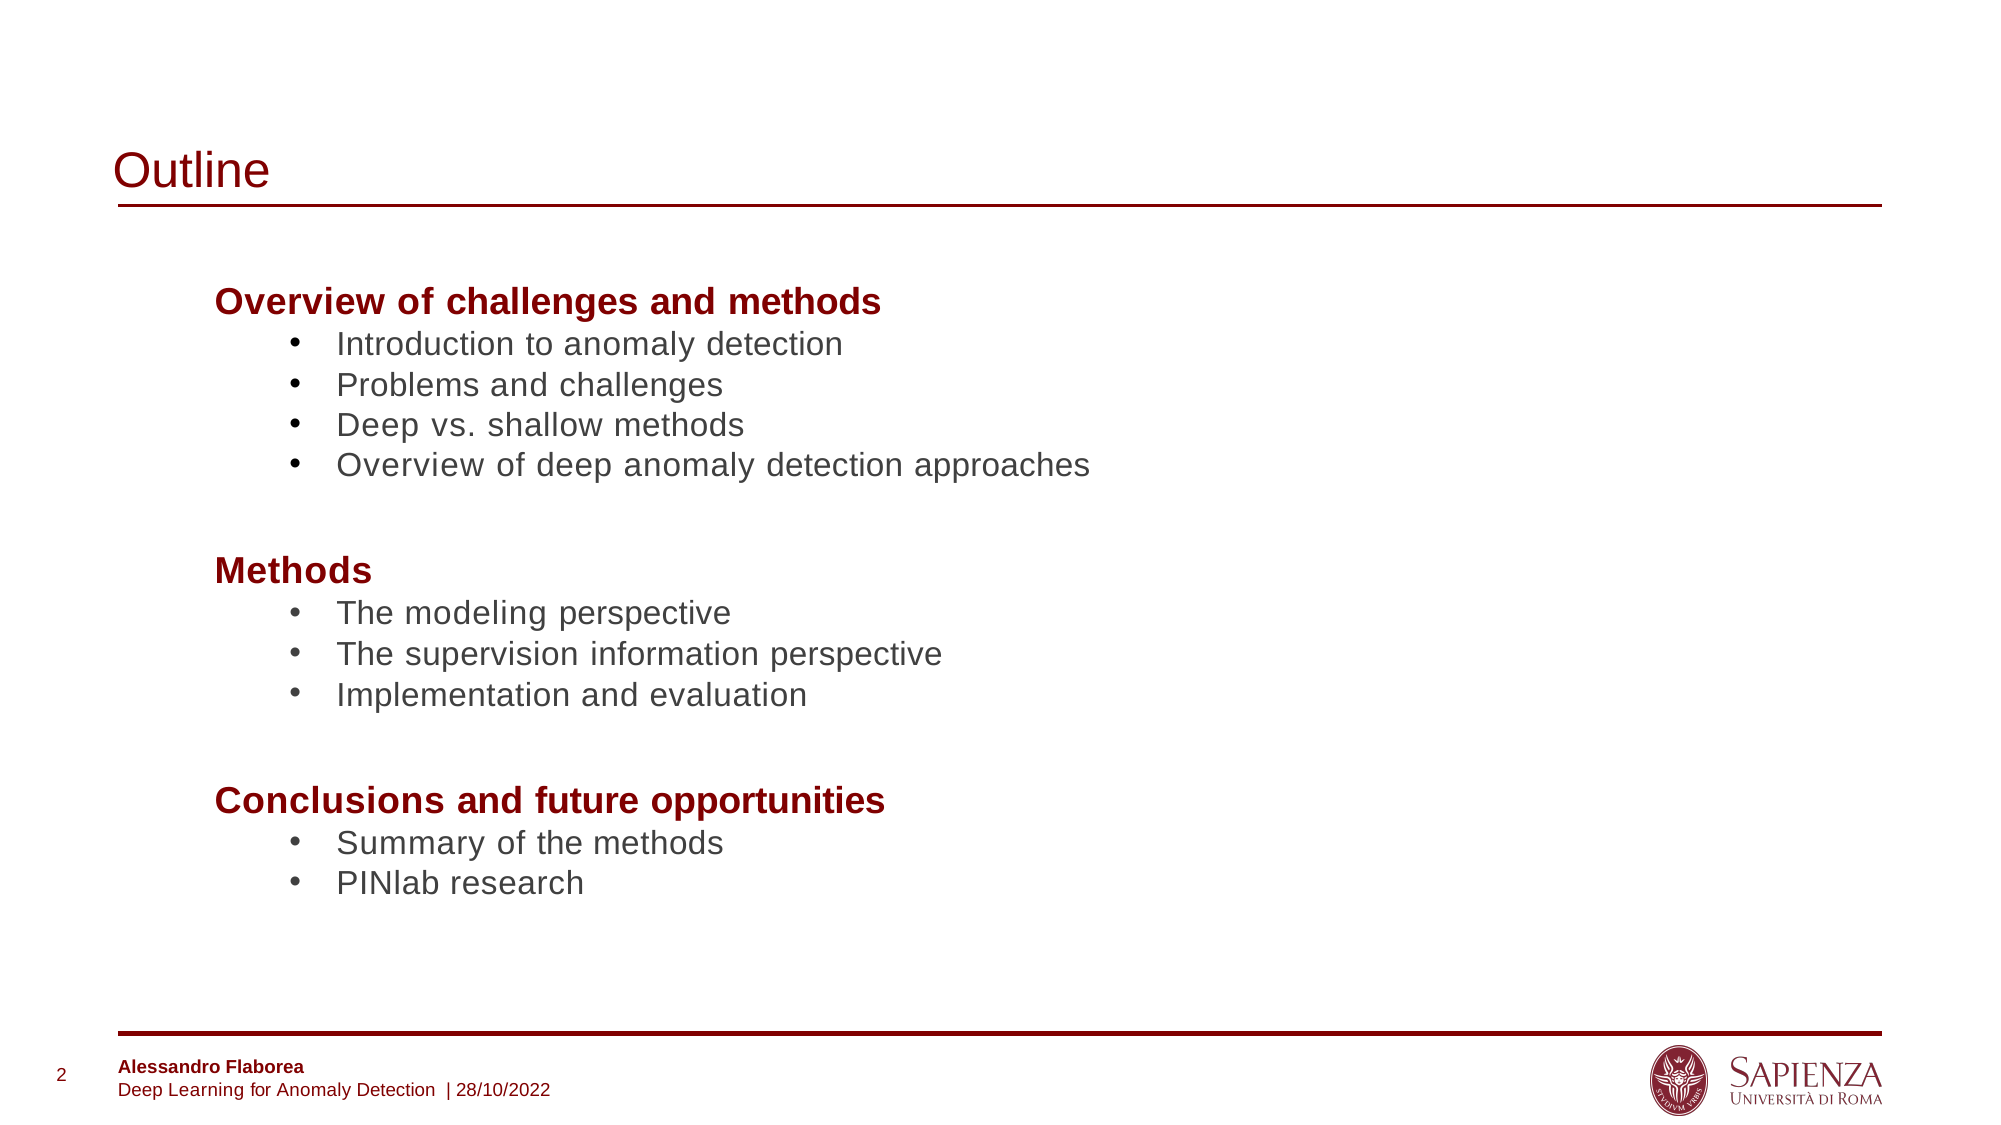

# Outline
Overview of challenges and methods
Introduction to anomaly detection
Problems and challenges
Deep vs. shallow methods
Overview of deep anomaly detection approaches

Methods
The modeling perspective
The supervision information perspective
Implementation and evaluation

Conclusions and future opportunities
Summary of the methods
PINlab research
2